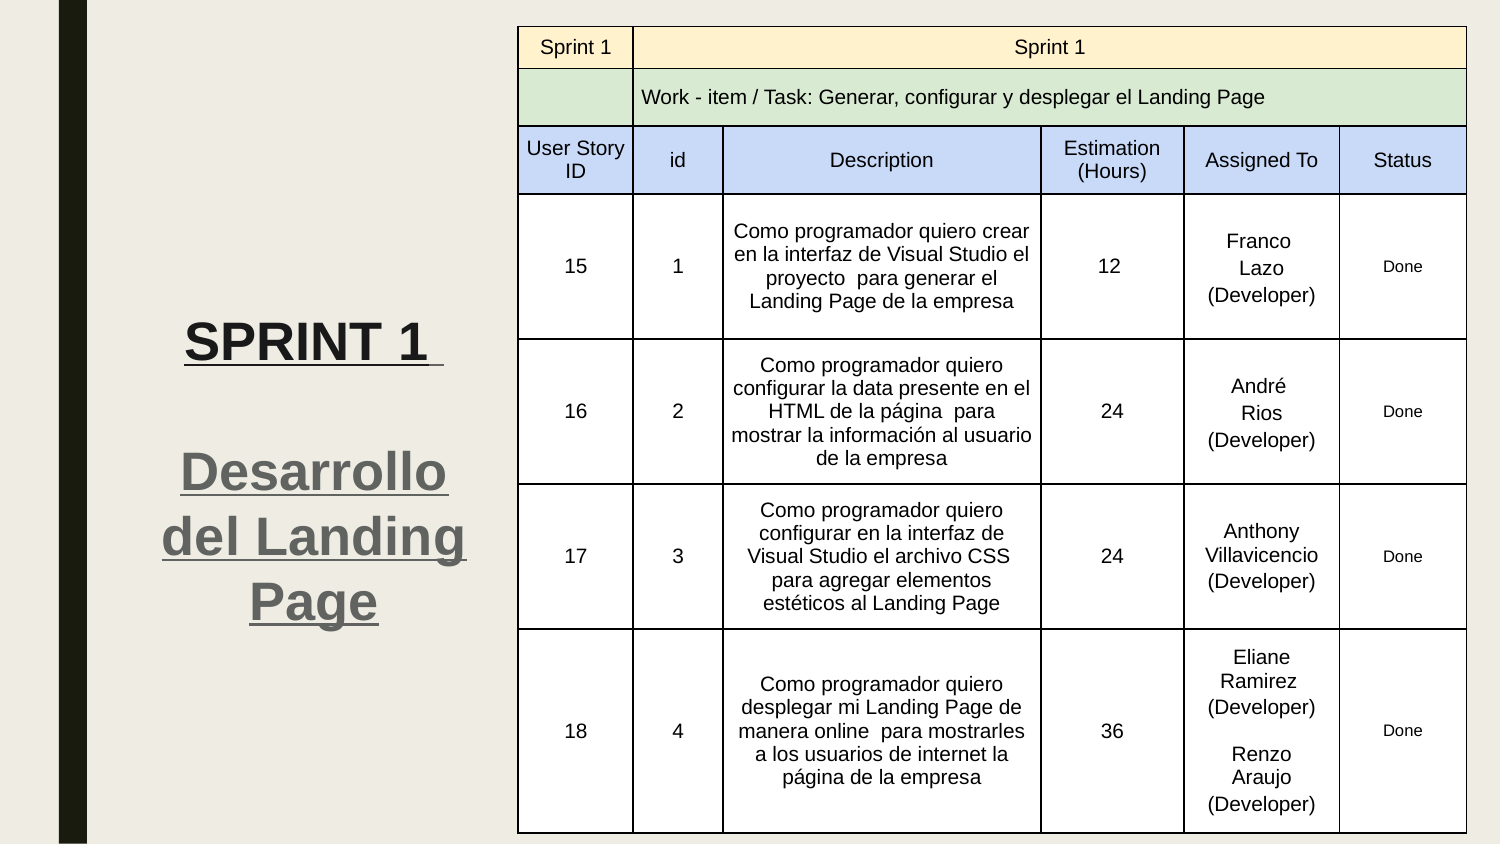

| Sprint 1 | Sprint 1 |  |  |  |  |
| --- | --- | --- | --- | --- | --- |
|  | Work - item / Task: Generar, configurar y desplegar el Landing Page |  |  |  |  |
| User Story ID | id | Description | Estimation (Hours) | Assigned To | Status |
| 15 | 1 | Como programador quiero crear en la interfaz de Visual Studio el proyecto para generar el Landing Page de la empresa | 12 | Franco Lazo (Developer) | Done |
| 16 | 2 | Como programador quiero configurar la data presente en el HTML de la página para mostrar la información al usuario de la empresa | 24 | André Rios (Developer) | Done |
| 17 | 3 | Como programador quiero configurar en la interfaz de Visual Studio el archivo CSS para agregar elementos estéticos al Landing Page | 24 | Anthony Villavicencio (Developer) | Done |
| 18 | 4 | Como programador quiero desplegar mi Landing Page de manera online para mostrarles a los usuarios de internet la página de la empresa | 36 | Eliane Ramirez (Developer) Renzo Araujo (Developer) | Done |
SPRINT 1

Desarrollo del Landing Page